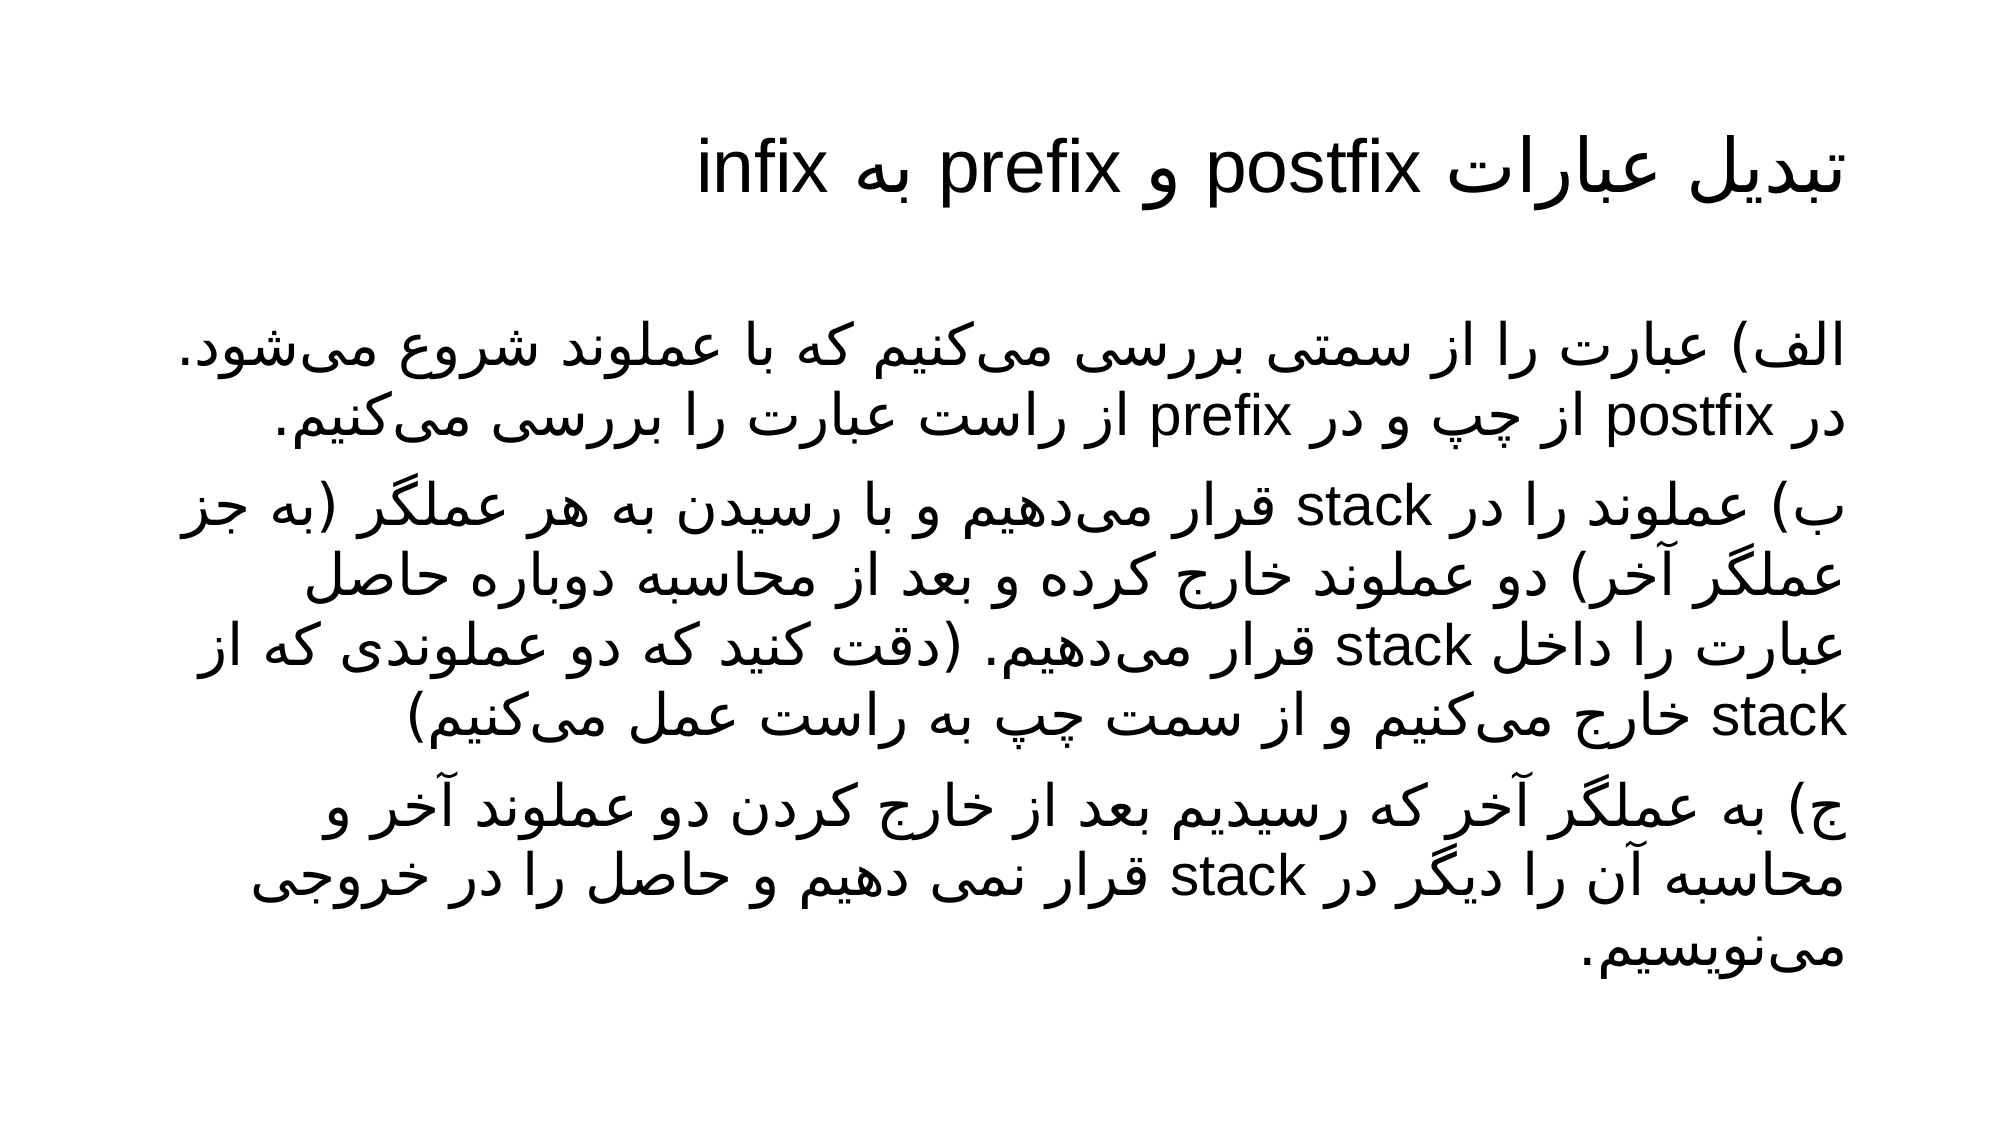

# تبدیل عبارات postfix و prefix به infix
الف) عبارت را از سمتی بررسی می‌کنیم که با عملوند شروع می‌شود. در postfix از چپ و در prefix از راست عبارت را بررسی می‌کنيم.
ب) عملوند را در stack قرار می‌دهیم و با رسیدن به هر عملگر (به جز عملگر آخر) دو عملوند خارج کرده و بعد از محاسبه دوباره حاصل عبارت را داخل stack قرار می‌دهيم. (دقت کنید که دو عملوندی که از stack خارج می‌کنیم و از سمت چپ به راست عمل می‌کنیم)
ج) به عملگر آخر که رسیدیم بعد از خارج کردن دو عملوند آخر و محاسبه آن را دیگر در stack قرار نمی دهیم و حاصل را در خروجی می‌نويسیم.